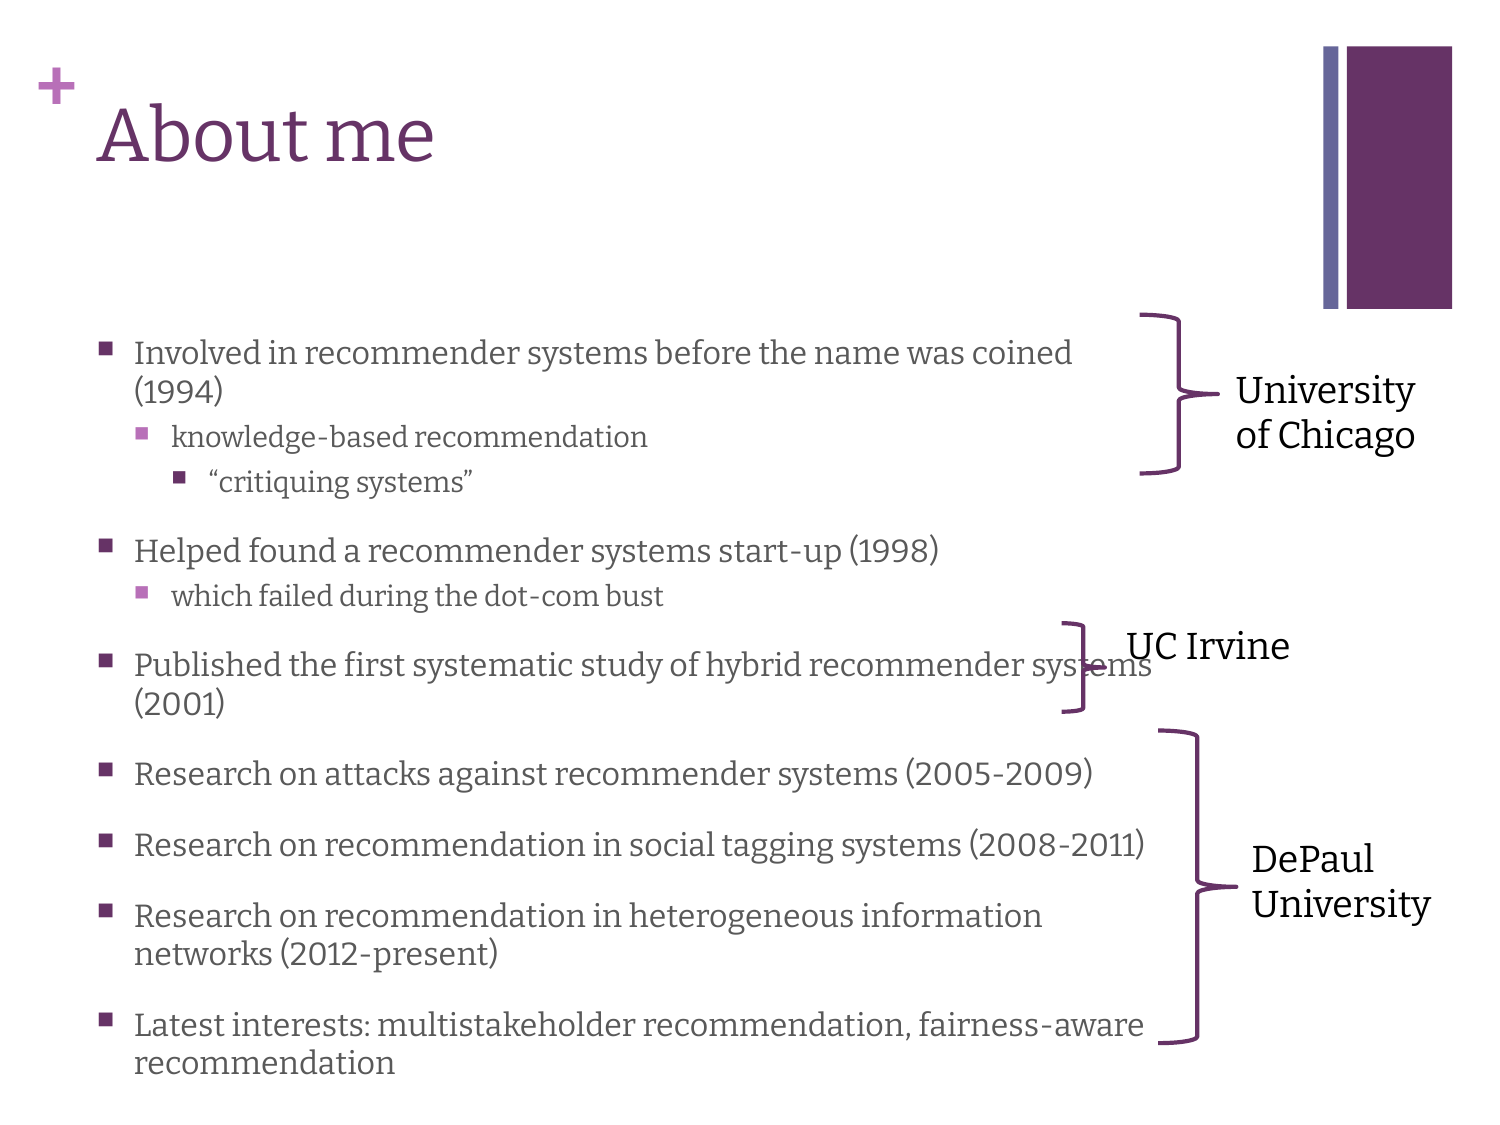

# About me

Involved in recommender systems before the name was coined (1994)
knowledge-based recommendation
“critiquing systems”
Helped found a recommender systems start-up (1998)
which failed during the dot-com bust
Published the first systematic study of hybrid recommender systems (2001)
Research on attacks against recommender systems (2005-2009)
Research on recommendation in social tagging systems (2008-2011)
Research on recommendation in heterogeneous information networks (2012-present)
Latest interests: multistakeholder recommendation, fairness-aware recommendation
University of Chicago
UC Irvine

DePaul University